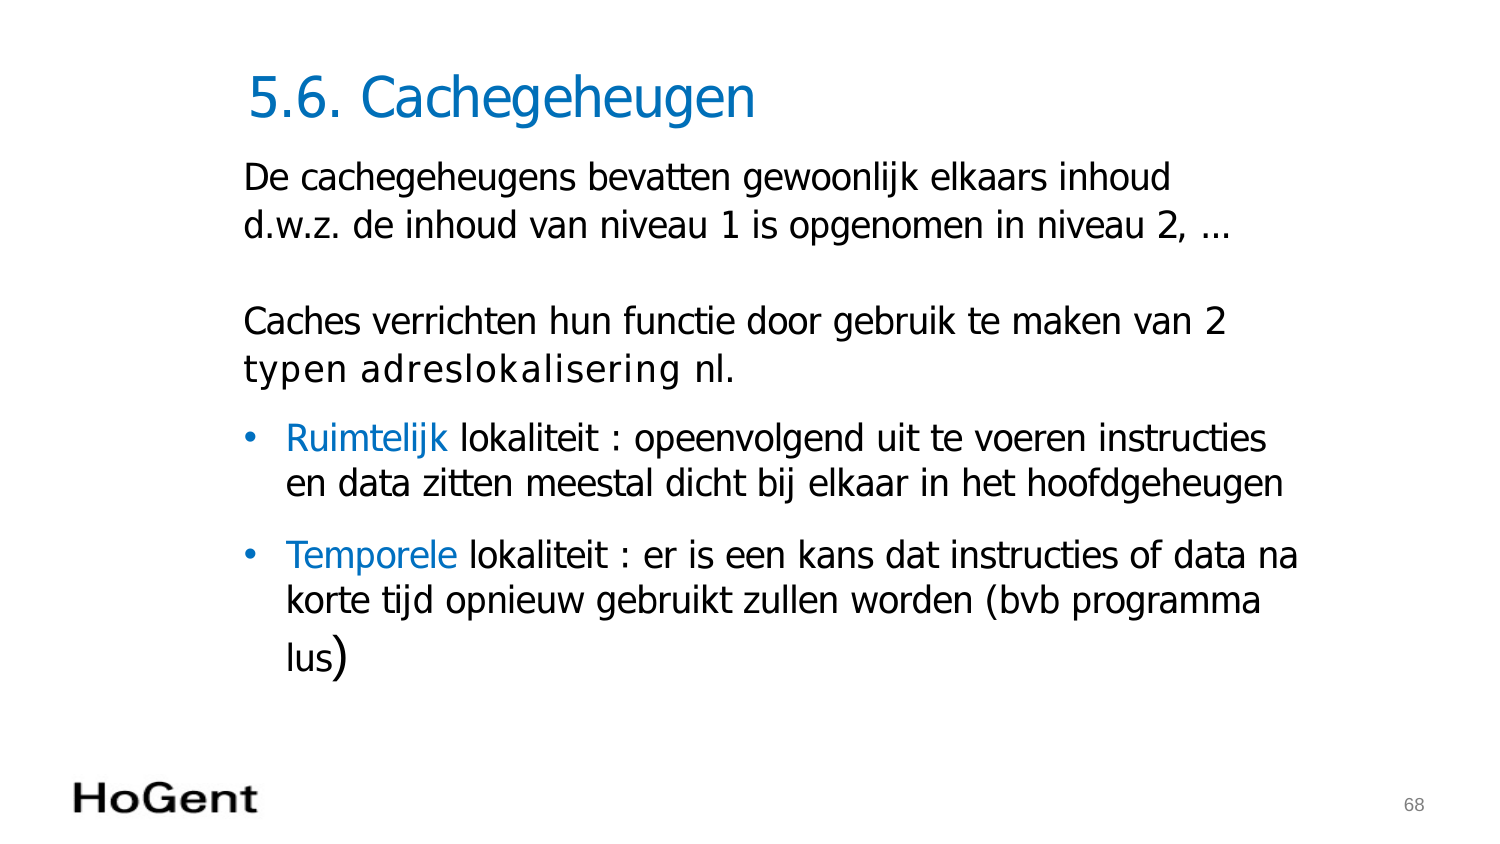

# 5.6. Cachegeheugen
De cachegeheugens bevatten gewoonlijk elkaars inhoud
d.w.z. de inhoud van niveau 1 is opgenomen in niveau 2, …

Caches verrichten hun functie door gebruik te maken van 2
typen adreslokalisering nl.

Ruimtelijk lokaliteit : opeenvolgend uit te voeren instructies en data zitten meestal dicht bij elkaar in het hoofdgeheugen

Temporele lokaliteit : er is een kans dat instructies of data na korte tijd opnieuw gebruikt zullen worden (bvb programma lus)

68